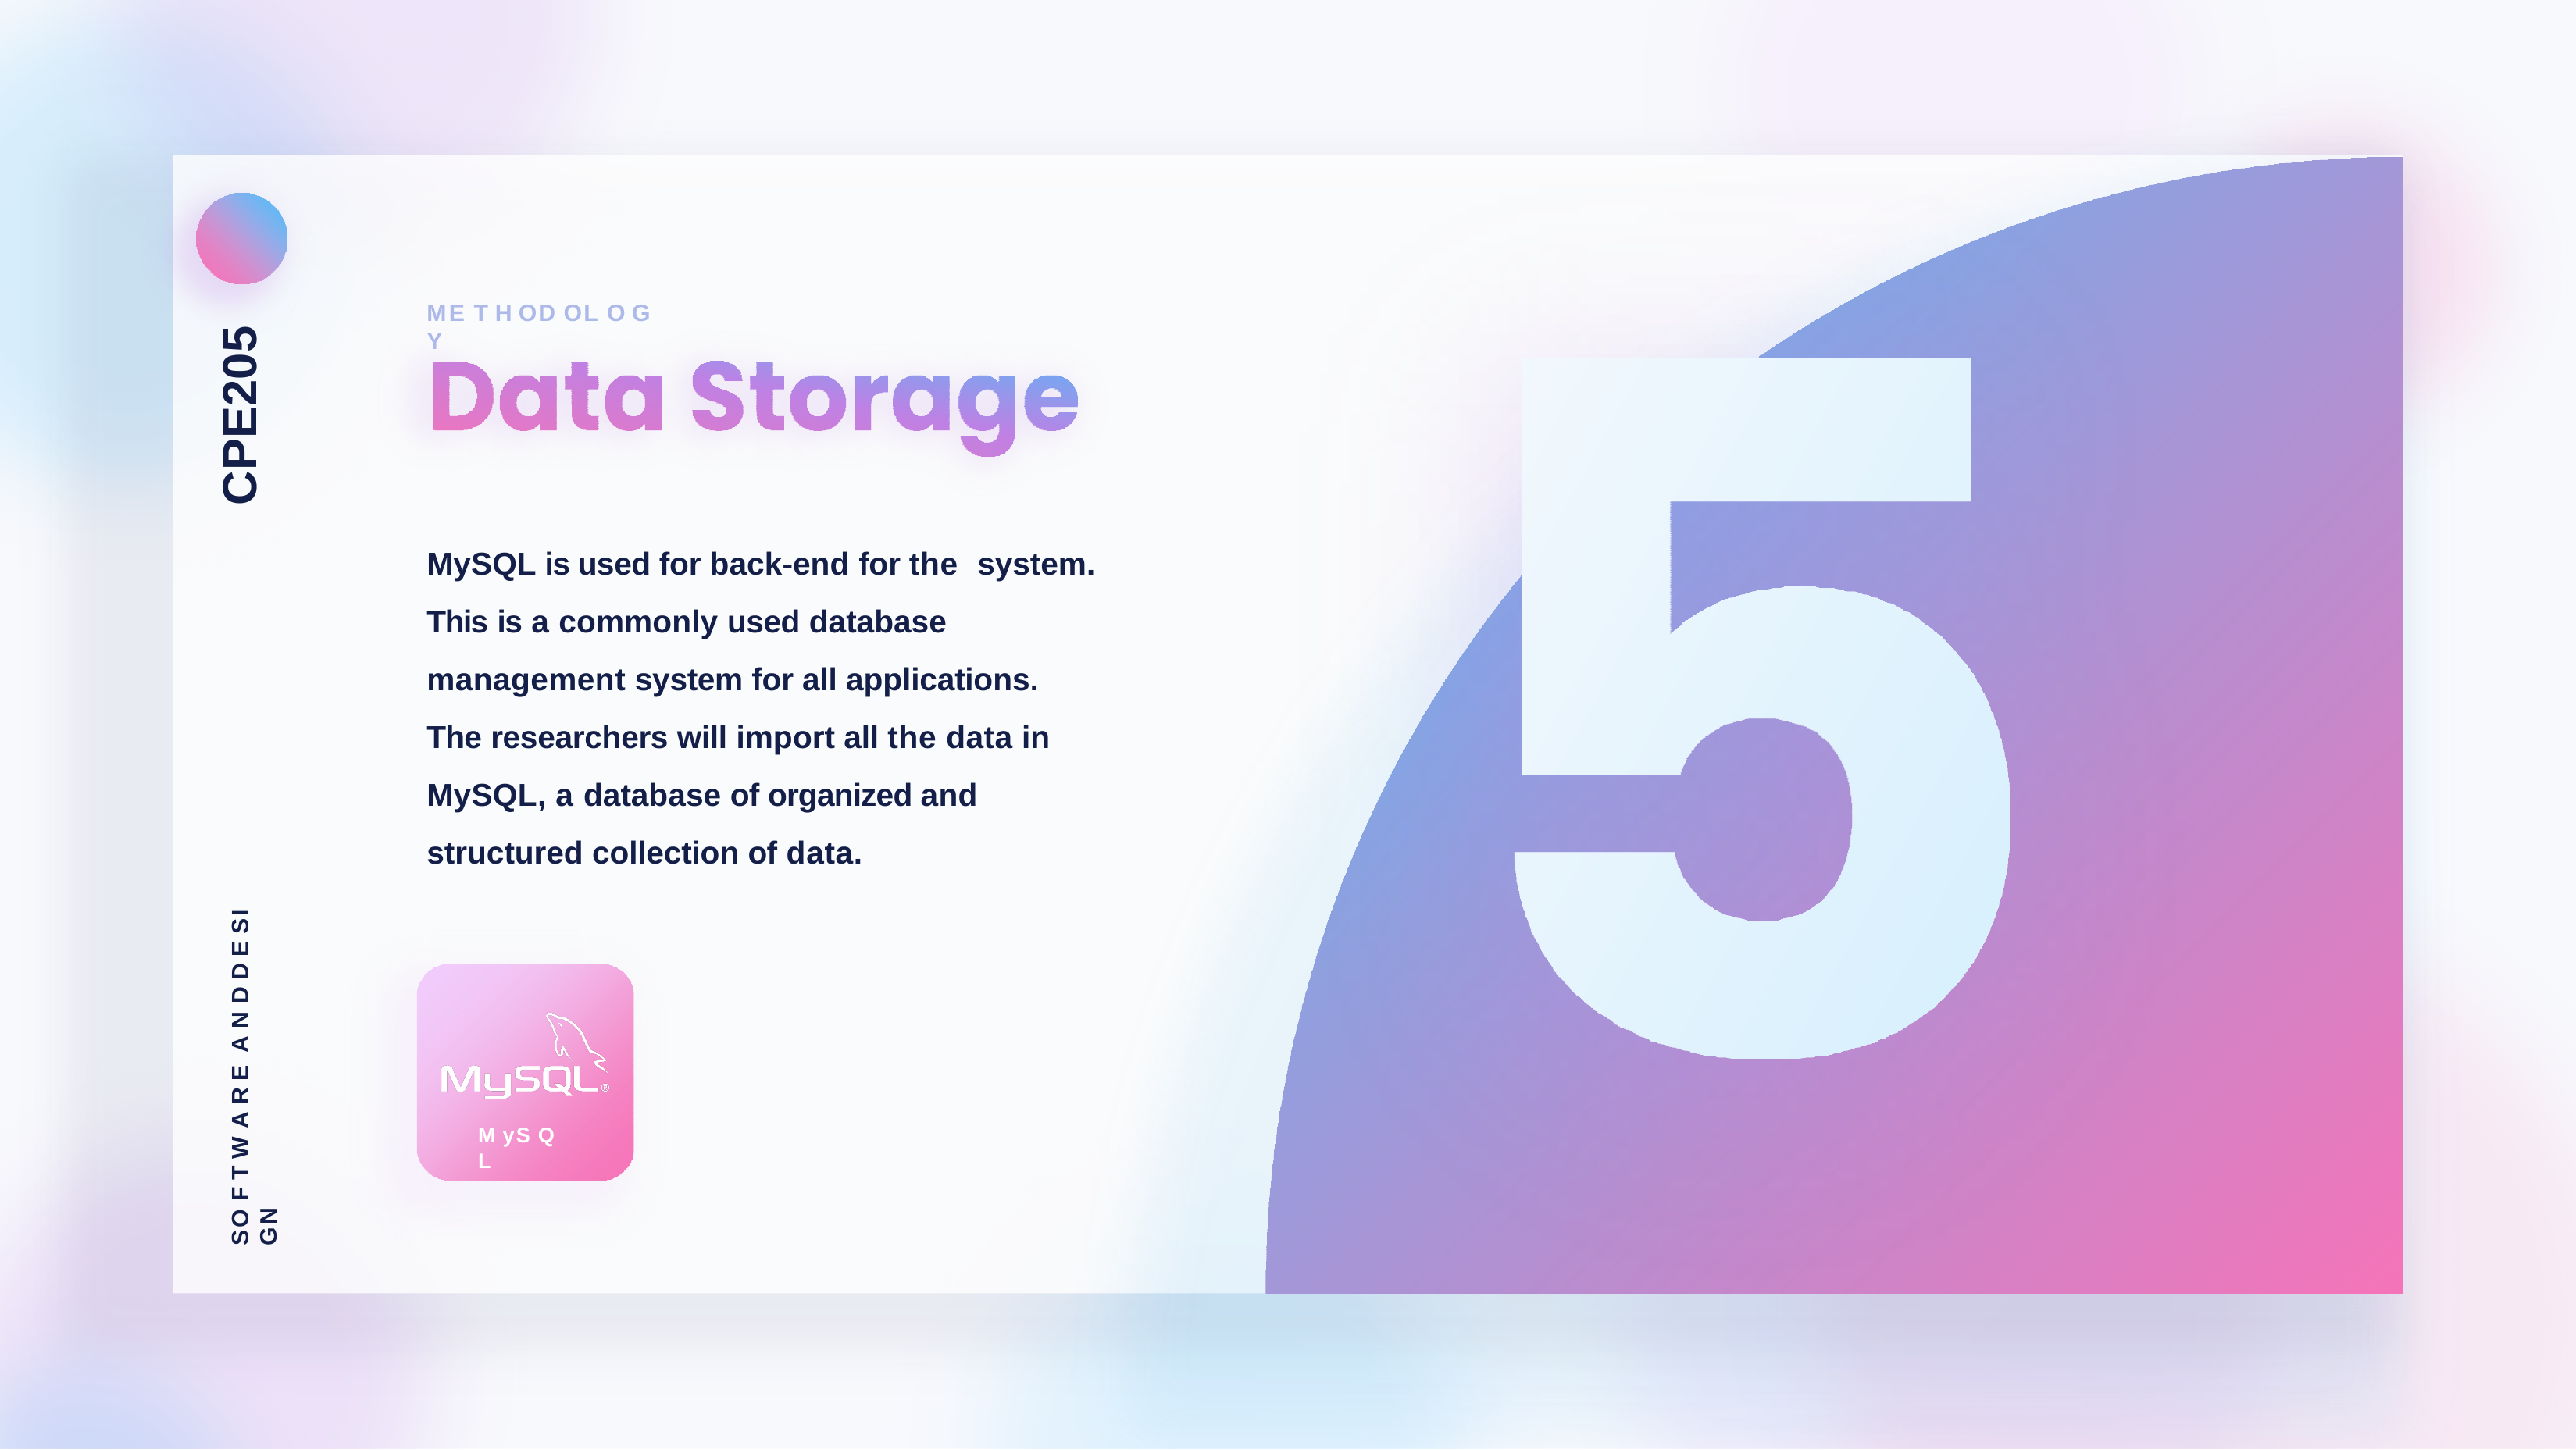

ME T H OD OL O G Y

CPE205

MySQL is used for back-end for the  system. This is a commonly used database  management system for all applications.
The researchers will import all the data in  MySQL, a database of organized and  structured collection of data.

SO F T W A R E A N D D E SI GN

M yS Q L